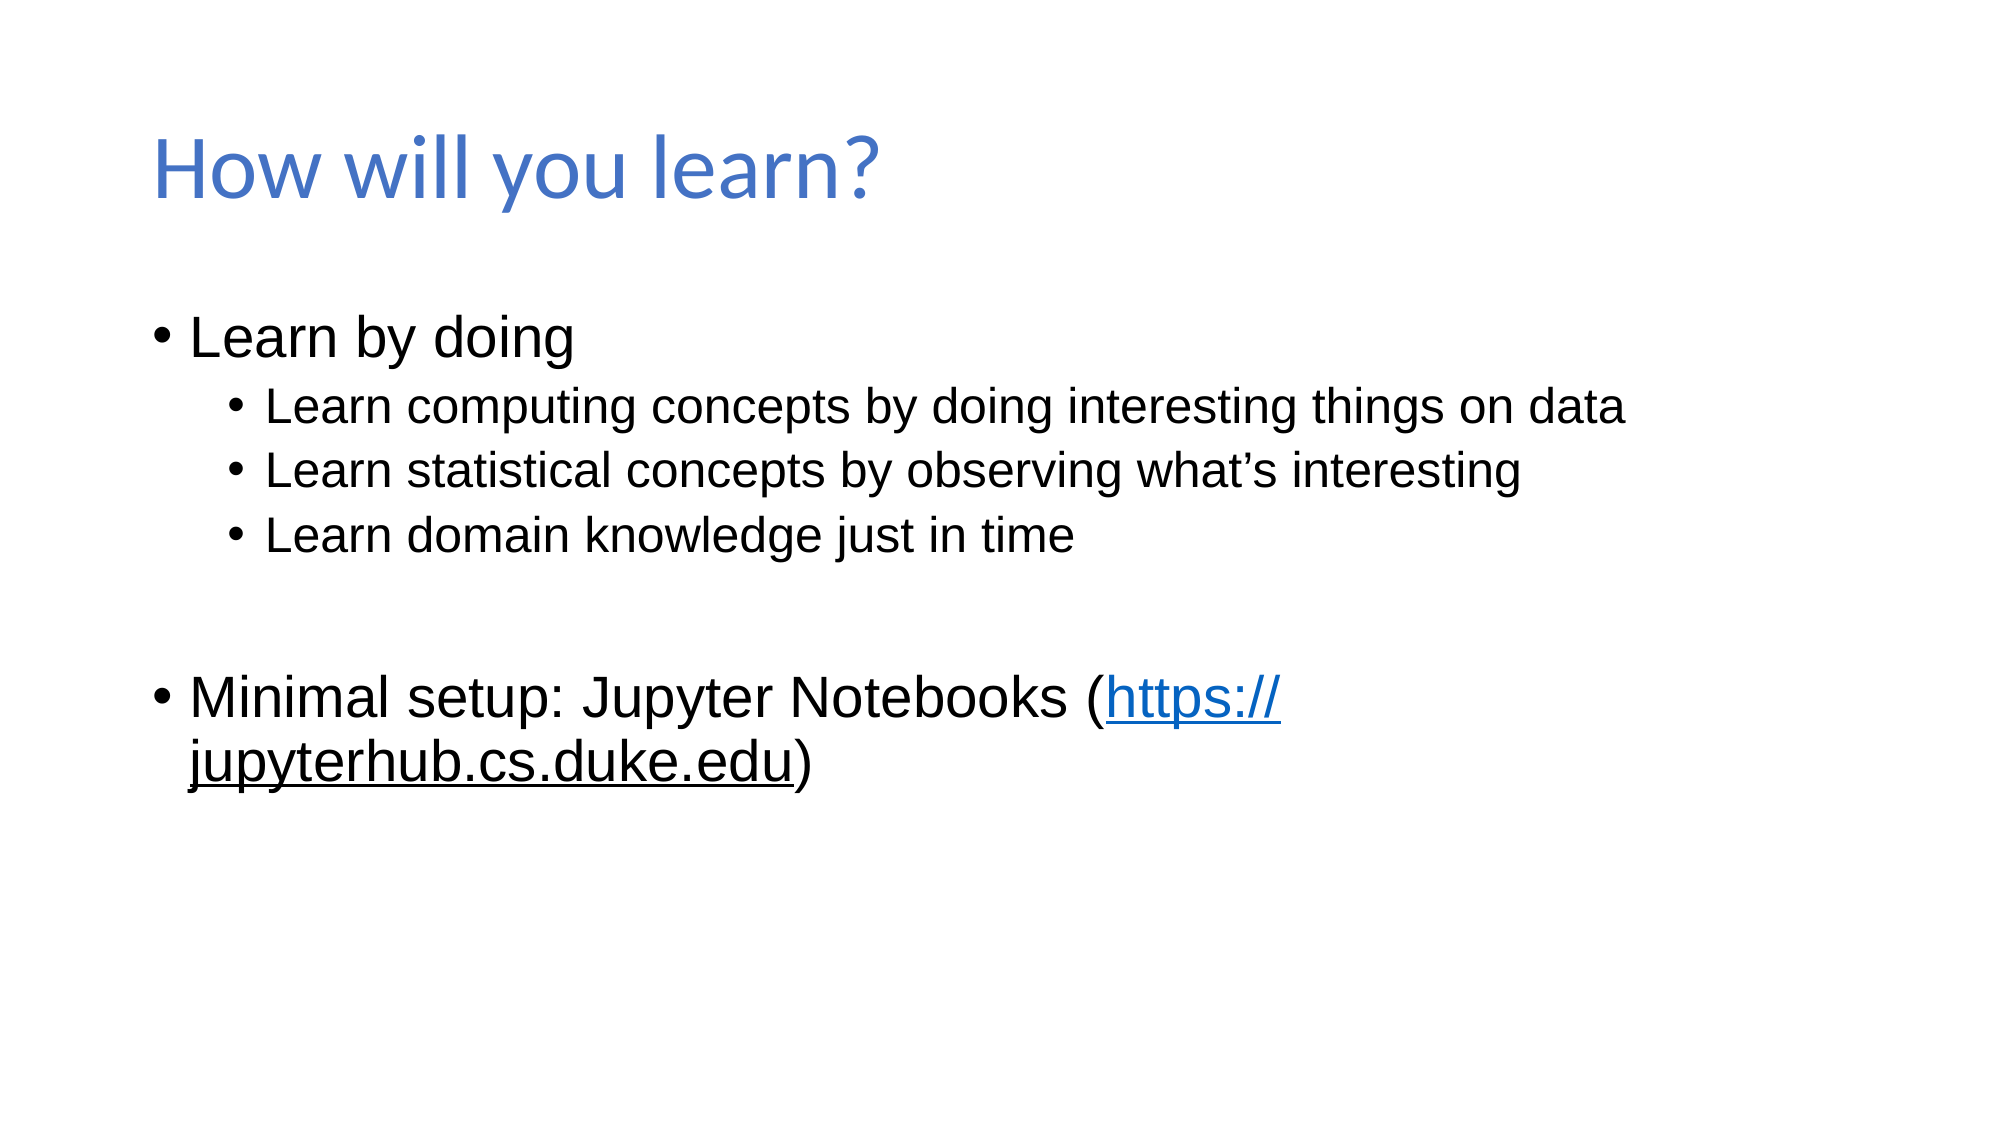

# How will you learn?
Learn by doing
Learn computing concepts by doing interesting things on data
Learn statistical concepts by observing what’s interesting
Learn domain knowledge just in time

Minimal setup: Jupyter Notebooks (https://jupyterhub.cs.duke.edu)